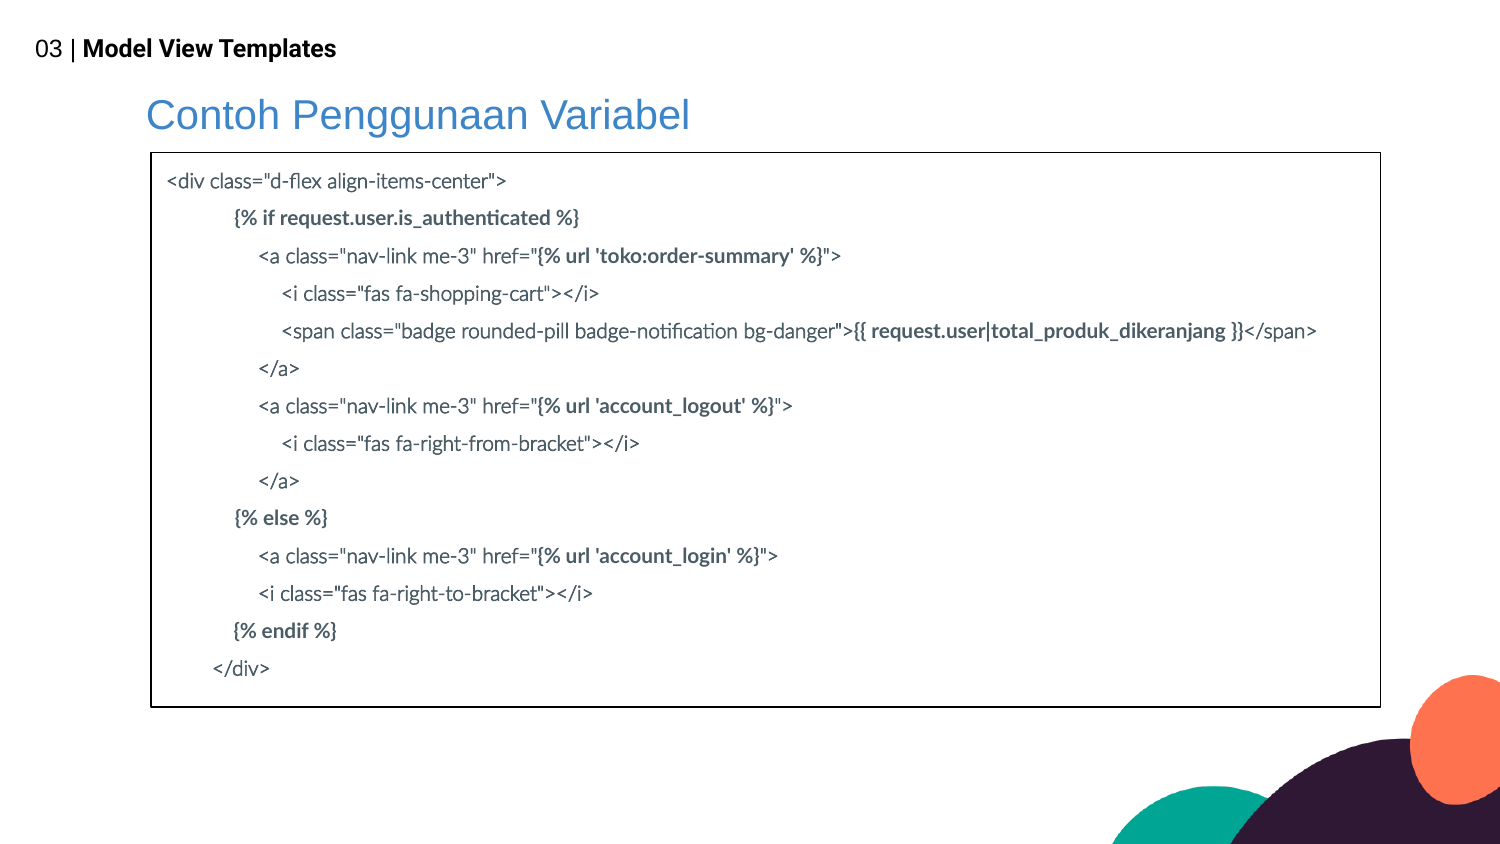

03 | Model View Templates
Contoh Penggunaan Variabel
<div class="d-flex align-items-center">
            {% if request.user.is_authenticated %}
                <a class="nav-link me-3" href="{% url 'toko:order-summary' %}">
                    <i class="fas fa-shopping-cart"></i>
                    <span class="badge rounded-pill badge-notification bg-danger">{{ request.user|total_produk_dikeranjang }}</span>
                </a>
                <a class="nav-link me-3" href="{% url 'account_logout' %}">
                    <i class="fas fa-right-from-bracket"></i>
                </a>
            {% else %}
                <a class="nav-link me-3" href="{% url 'account_login' %}">
                <i class="fas fa-right-to-bracket"></i>
            {% endif %}
        </div>